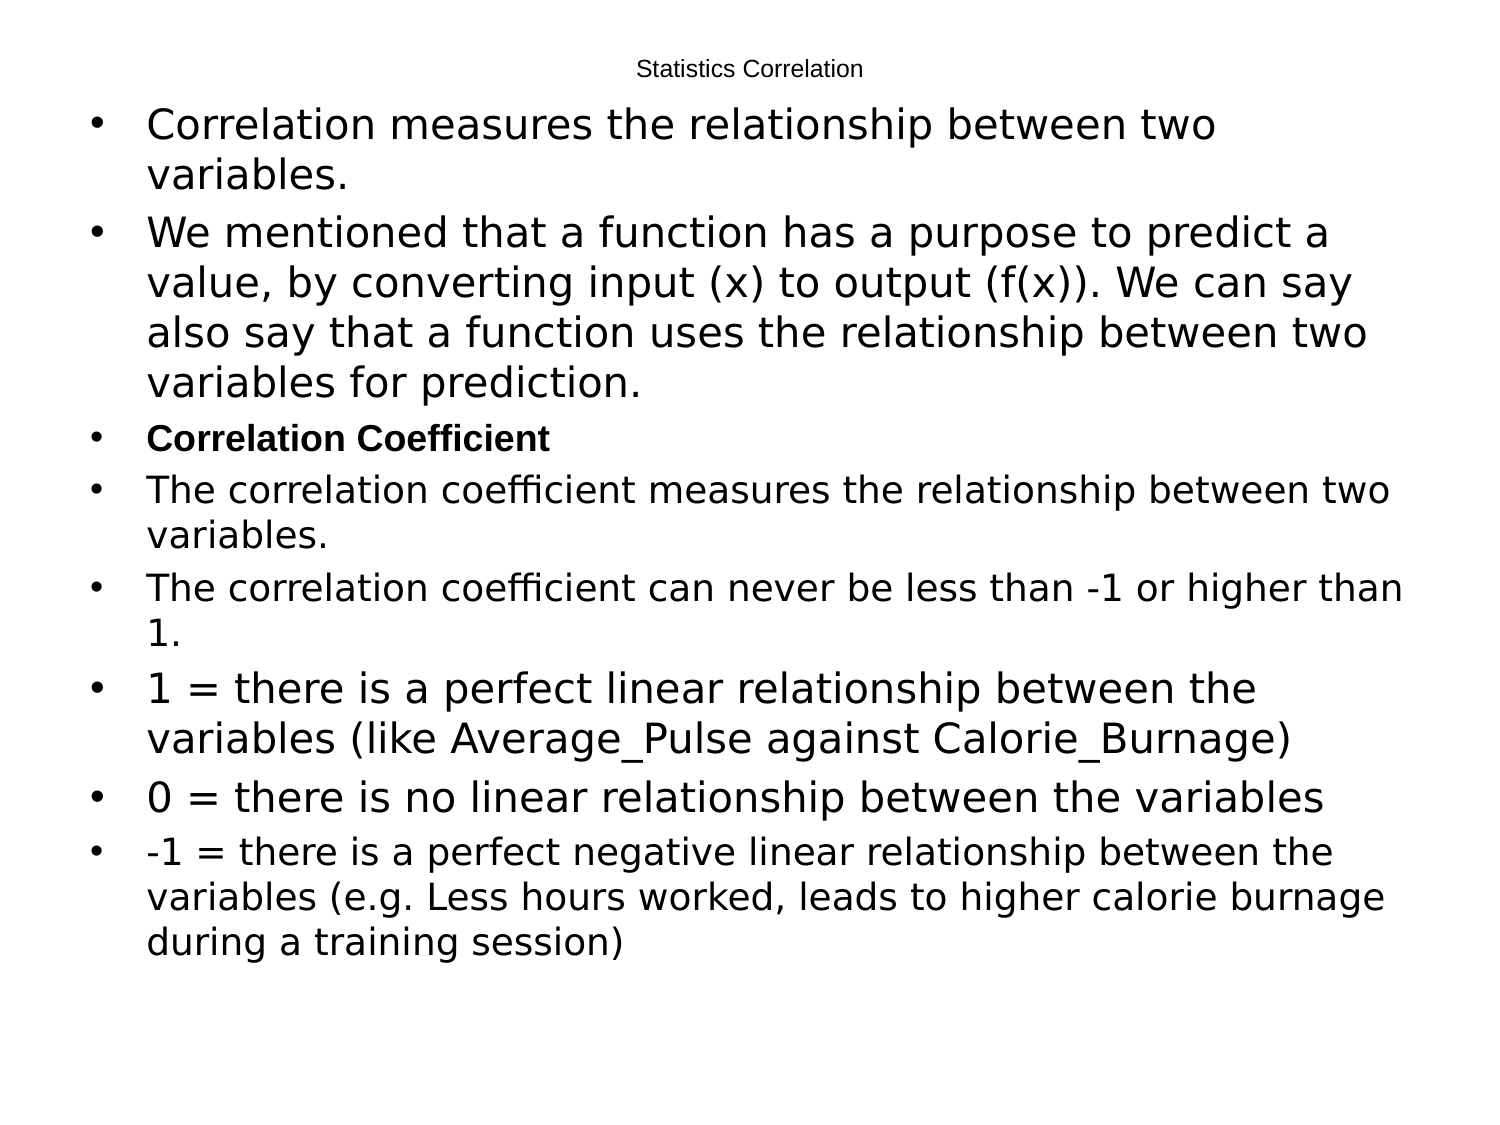

# Statistics Correlation
Correlation measures the relationship between two variables.
We mentioned that a function has a purpose to predict a value, by converting input (x) to output (f(x)). We can say also say that a function uses the relationship between two variables for prediction.
Correlation Coefficient
The correlation coefficient measures the relationship between two variables.
The correlation coefficient can never be less than -1 or higher than 1.
1 = there is a perfect linear relationship between the variables (like Average_Pulse against Calorie_Burnage)
0 = there is no linear relationship between the variables
-1 = there is a perfect negative linear relationship between the variables (e.g. Less hours worked, leads to higher calorie burnage during a training session)